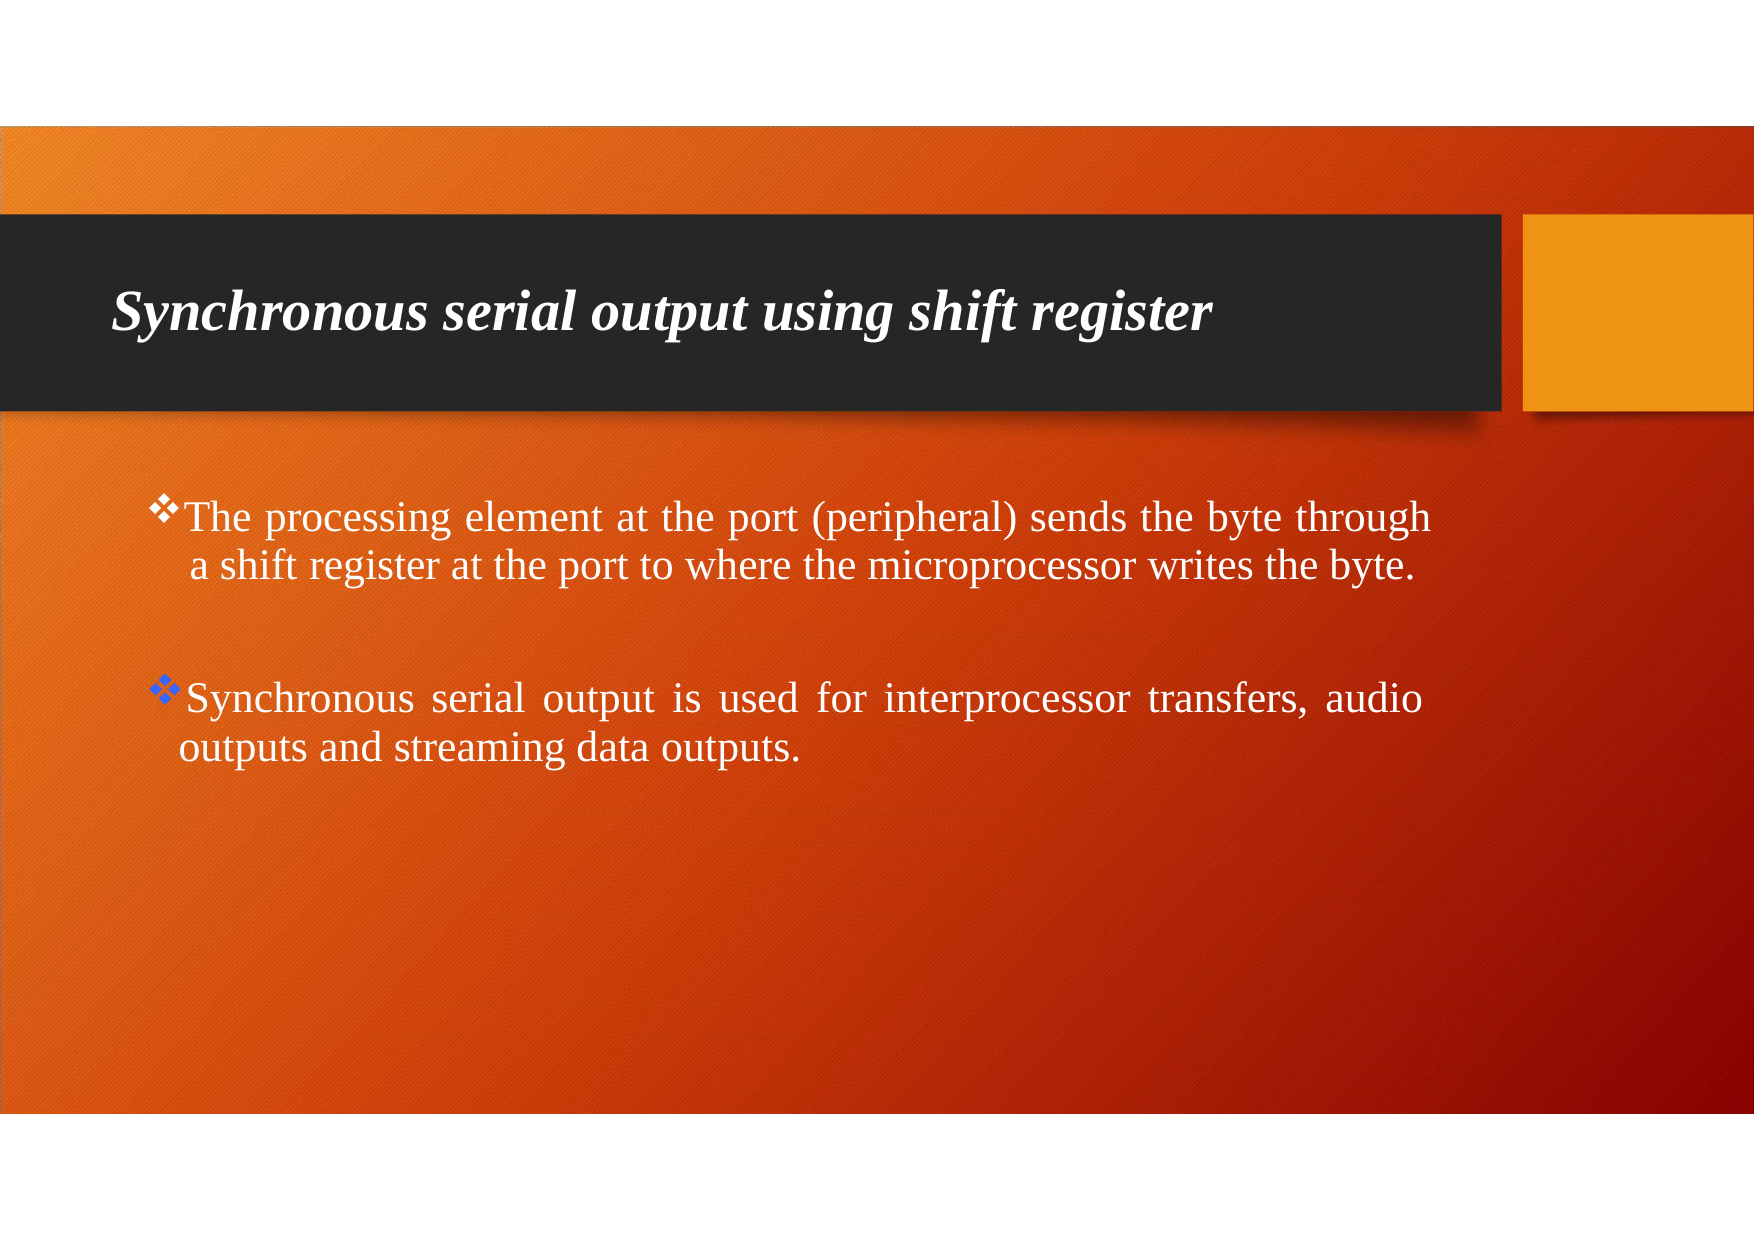

# Synchronous serial output using shift register
The processing element at the port (peripheral) sends the byte through  a shift register at the port to where the microprocessor writes the byte.

Synchronous serial output is used for interprocessor transfers, audio  outputs and streaming data outputs.